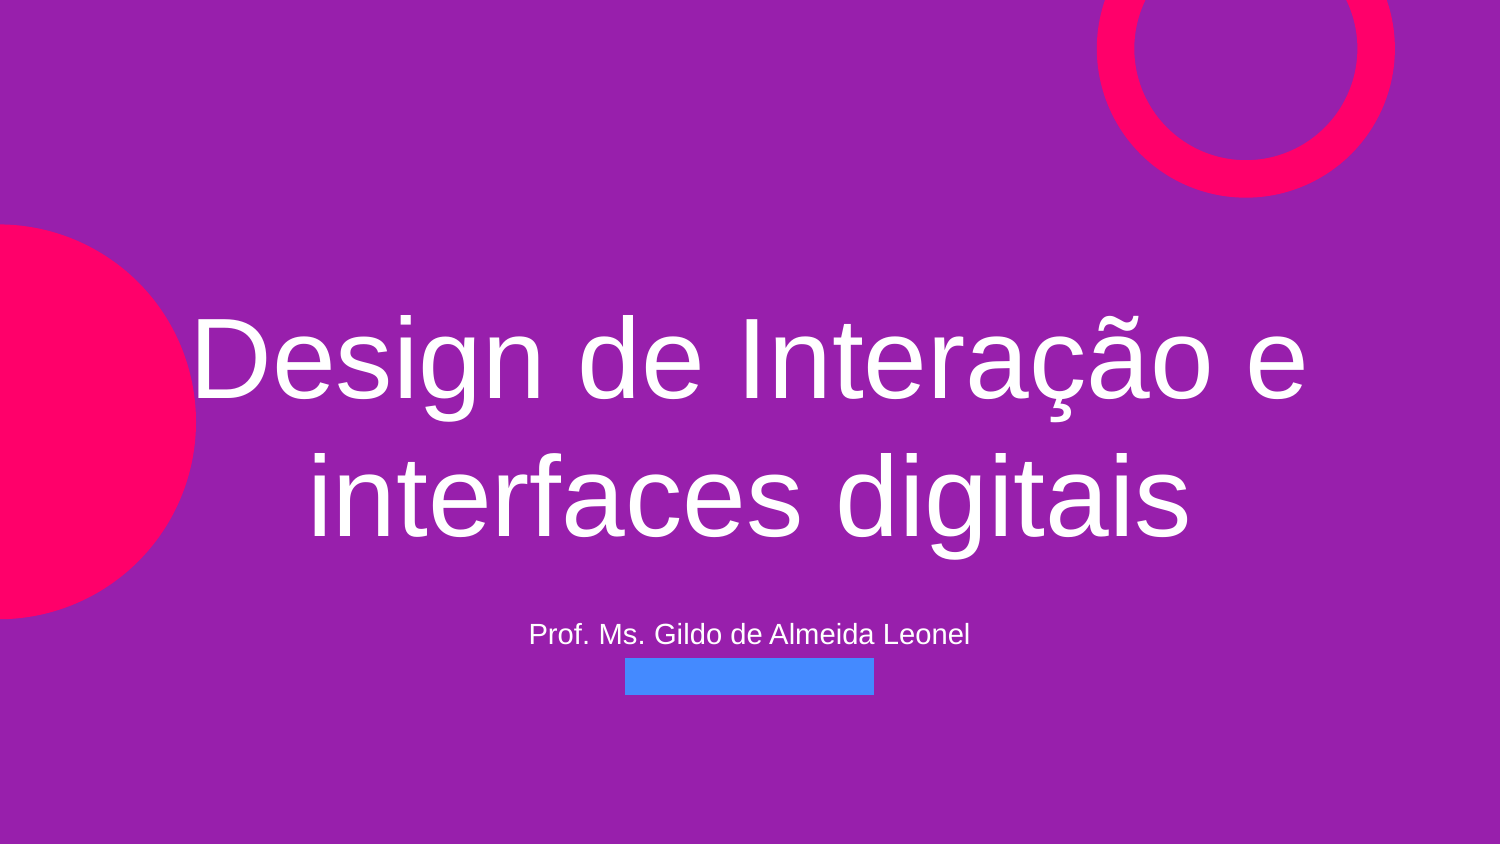

# Design de Interação e interfaces digitais
Prof. Ms. Gildo de Almeida Leonel